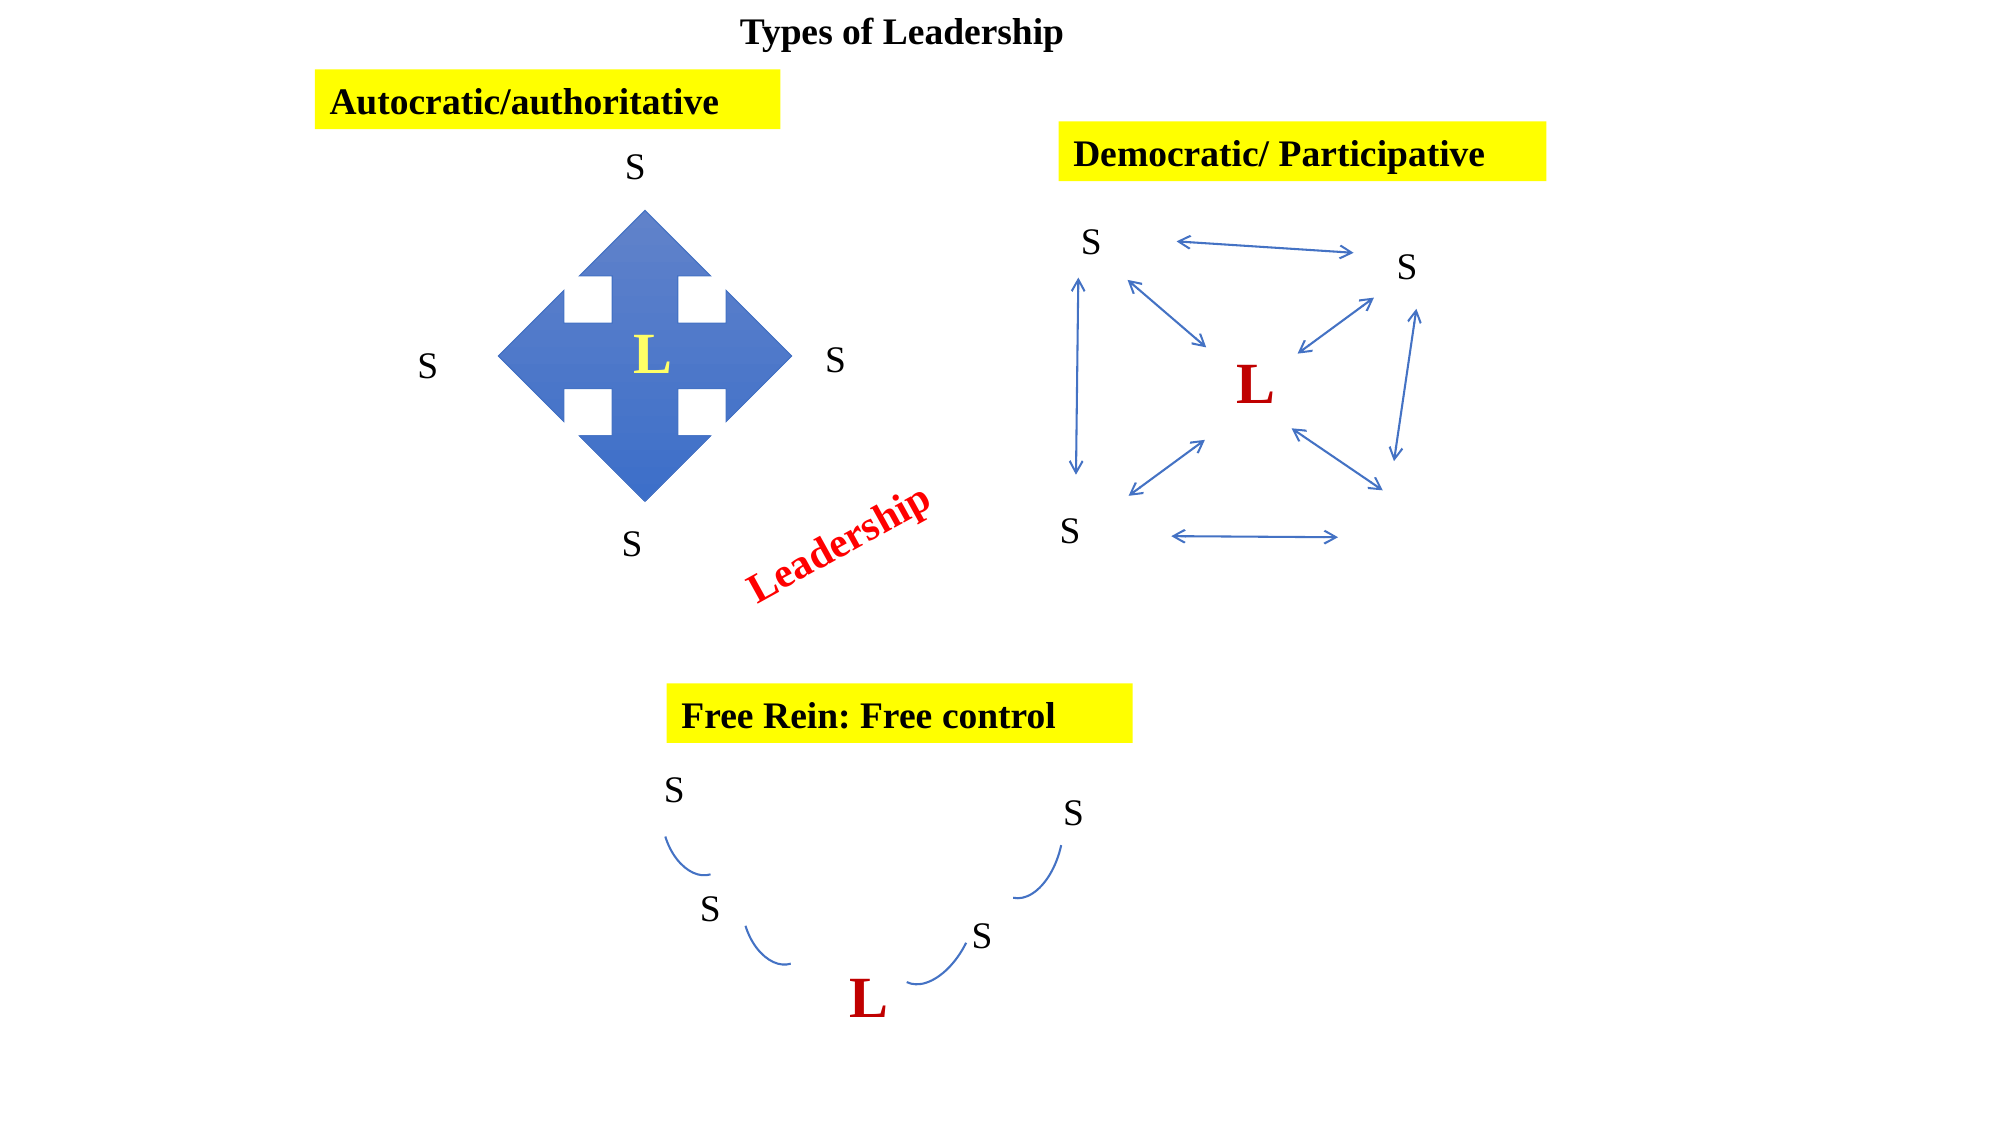

Types of Leadership
Autocratic/authoritative
Democratic/ Participative
S
S

S
L
S
S
L
S
Leadership
S
Free Rein: Free control
S

S

S

S
L